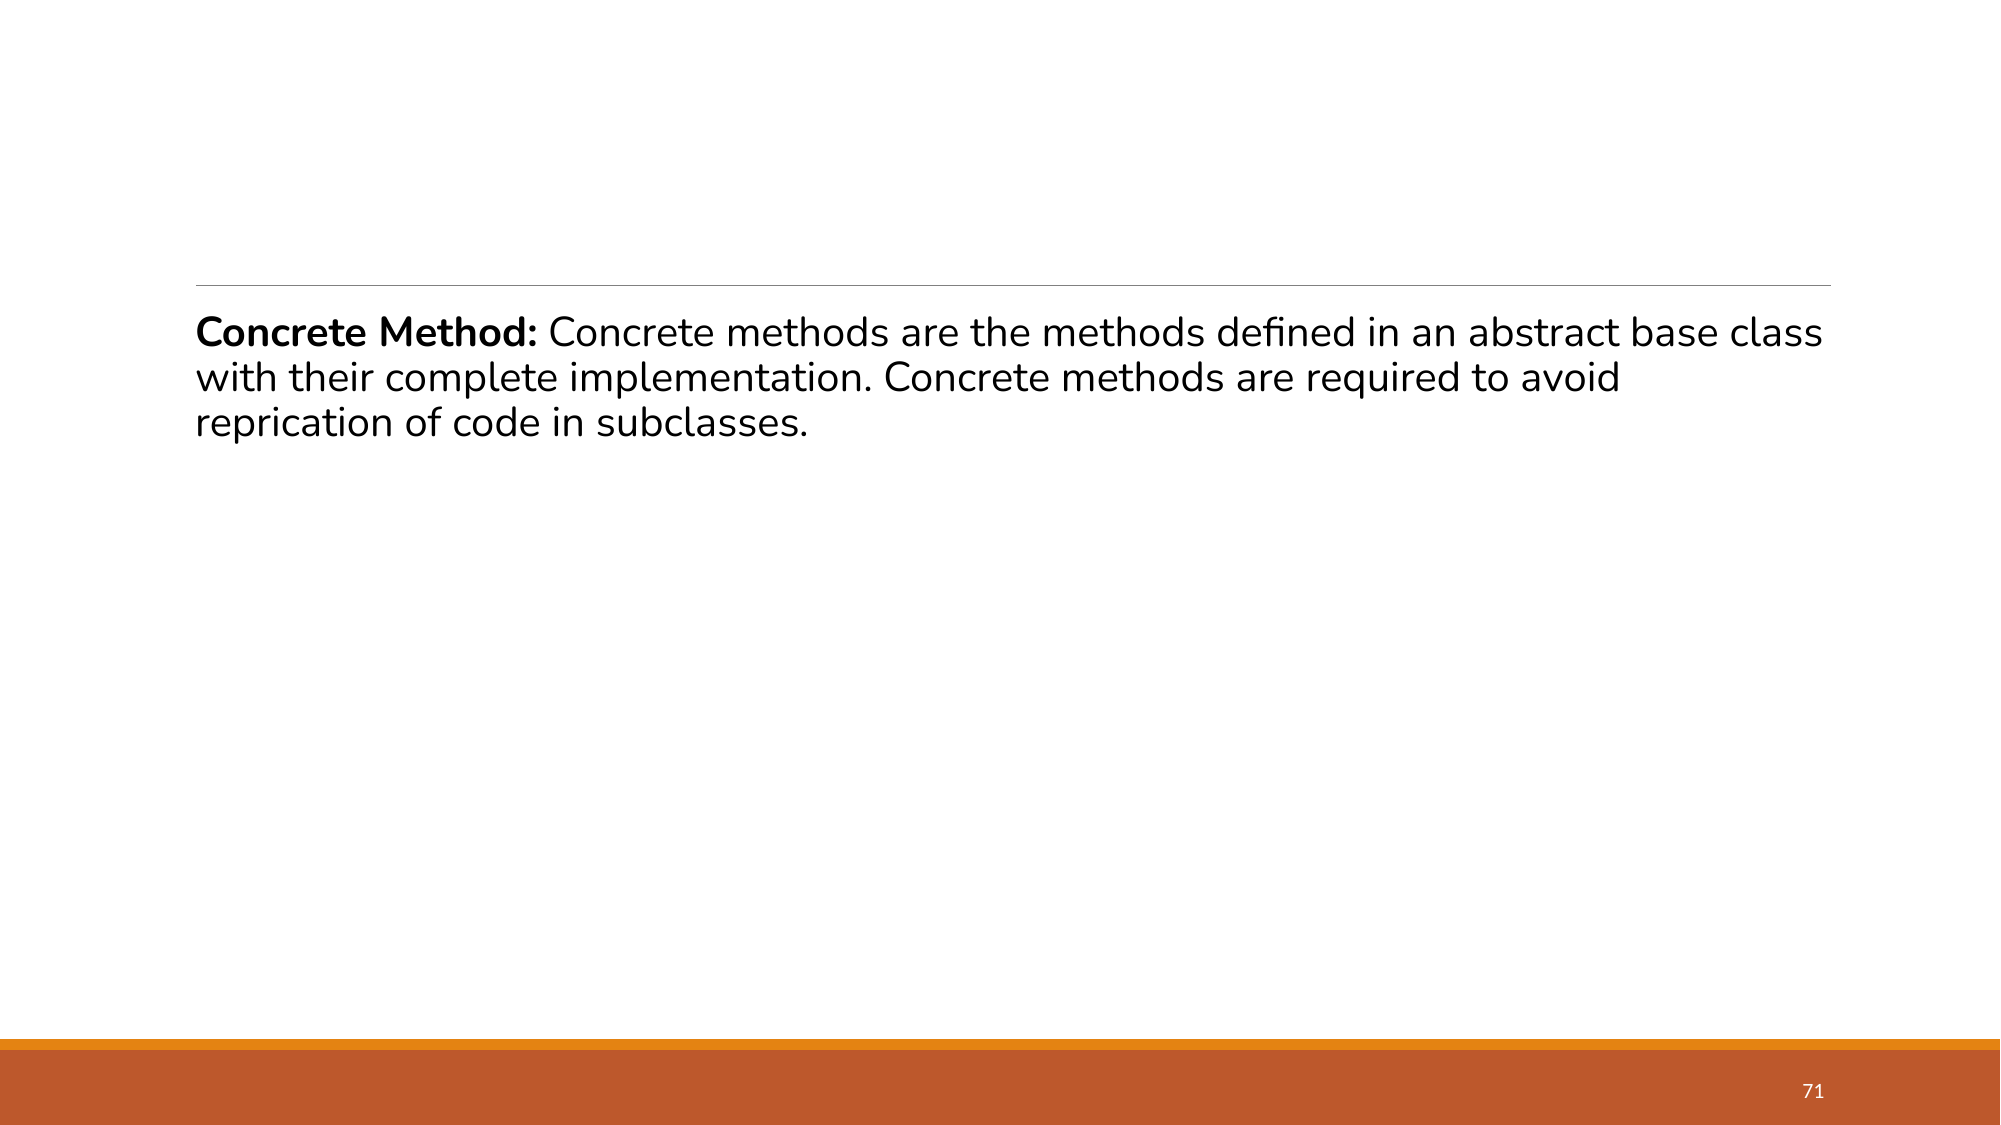

#
Concrete Method: Concrete methods are the methods defined in an abstract base class with their complete implementation. Concrete methods are required to avoid reprication of code in subclasses.
71